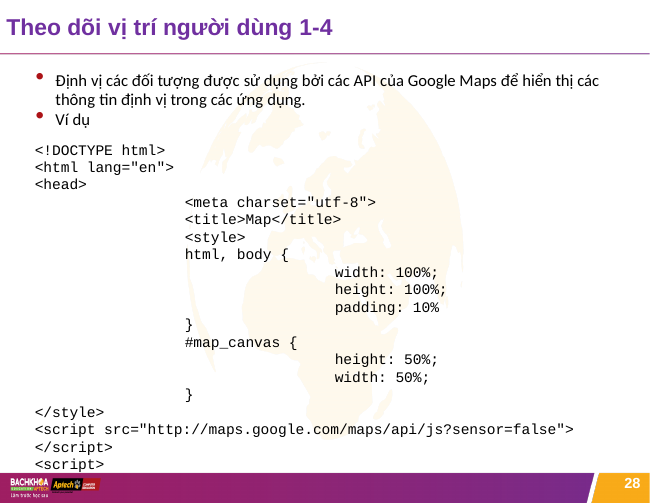

# Theo dõi vị trí người dùng 1-4
Định vị các đối tượng được sử dụng bởi các API của Google Maps để hiển thị các
thông tin định vị trong các ứng dụng.
Ví dụ
<!DOCTYPE html>
<html lang="en">
<head>
	<meta charset="utf-8">
	<title>Map</title>
	<style>
	html, body {
		width: 100%;
		height: 100%;
		padding: 10%
	}
	#map_canvas {
		height: 50%;
		width: 50%;
	}
</style>
<script src="http://maps.google.com/maps/api/js?sensor=false">
</script>
<script>
28